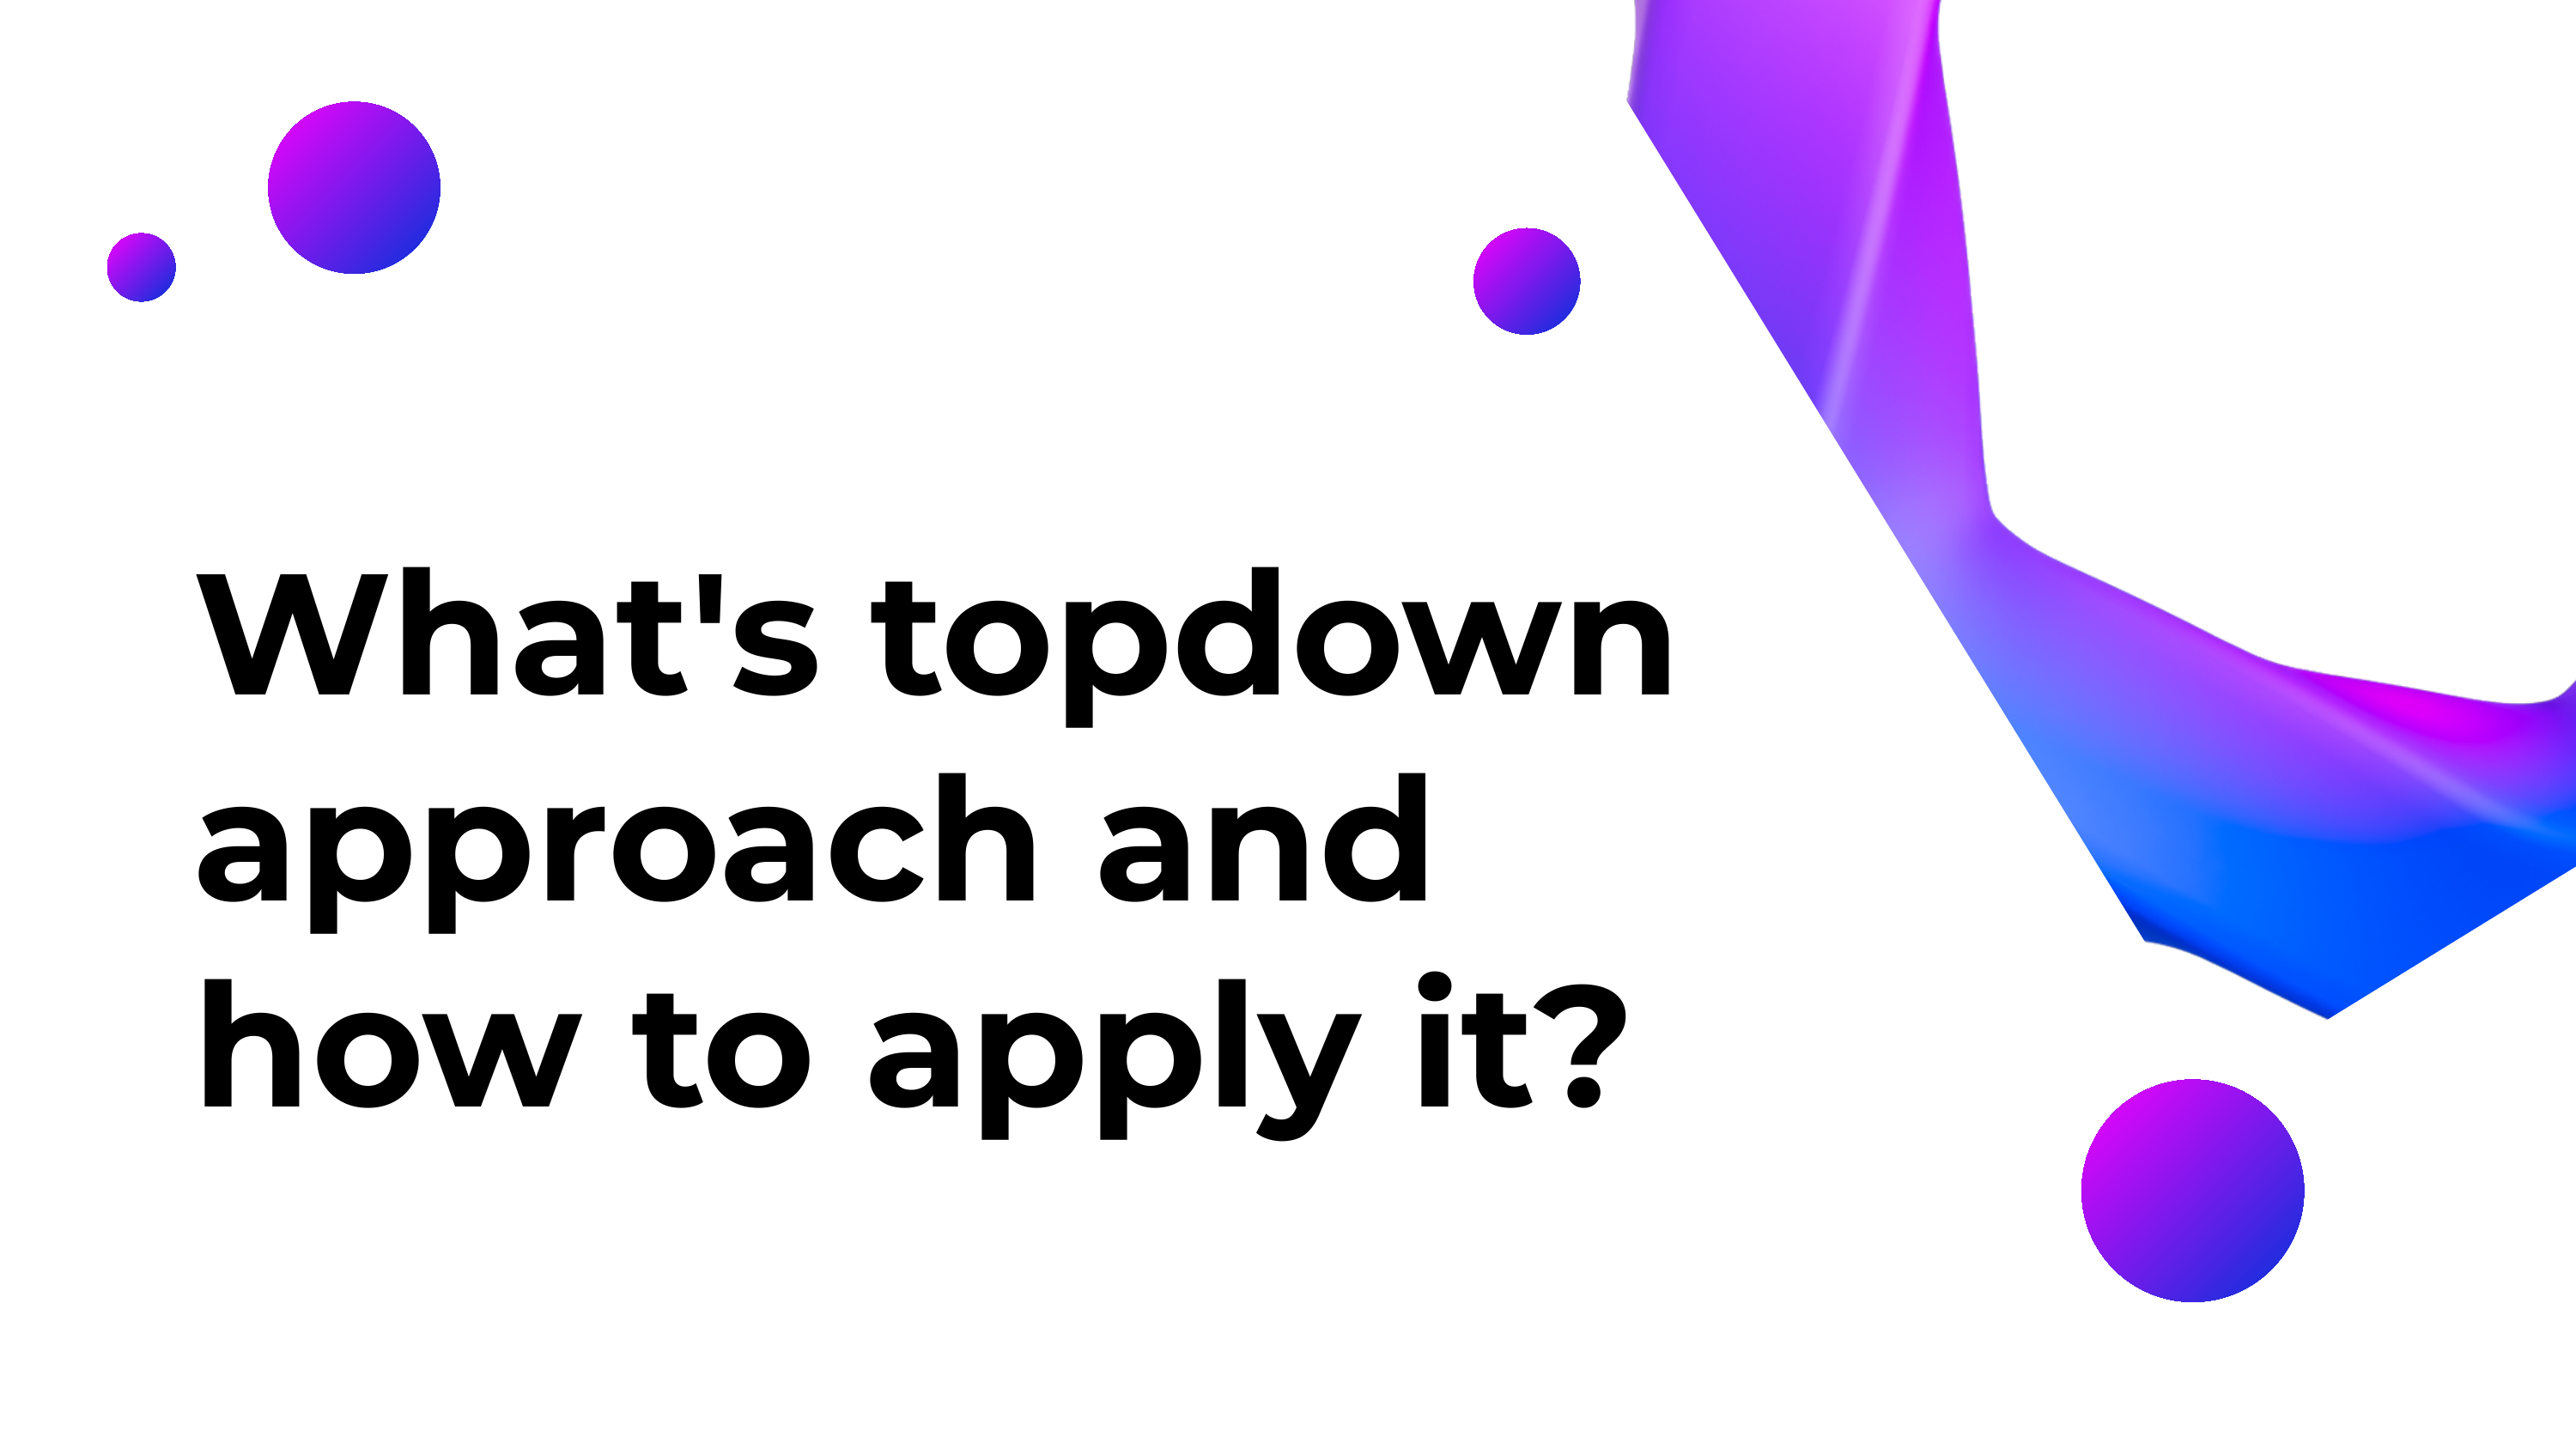

What's topdown approach and how to apply it?